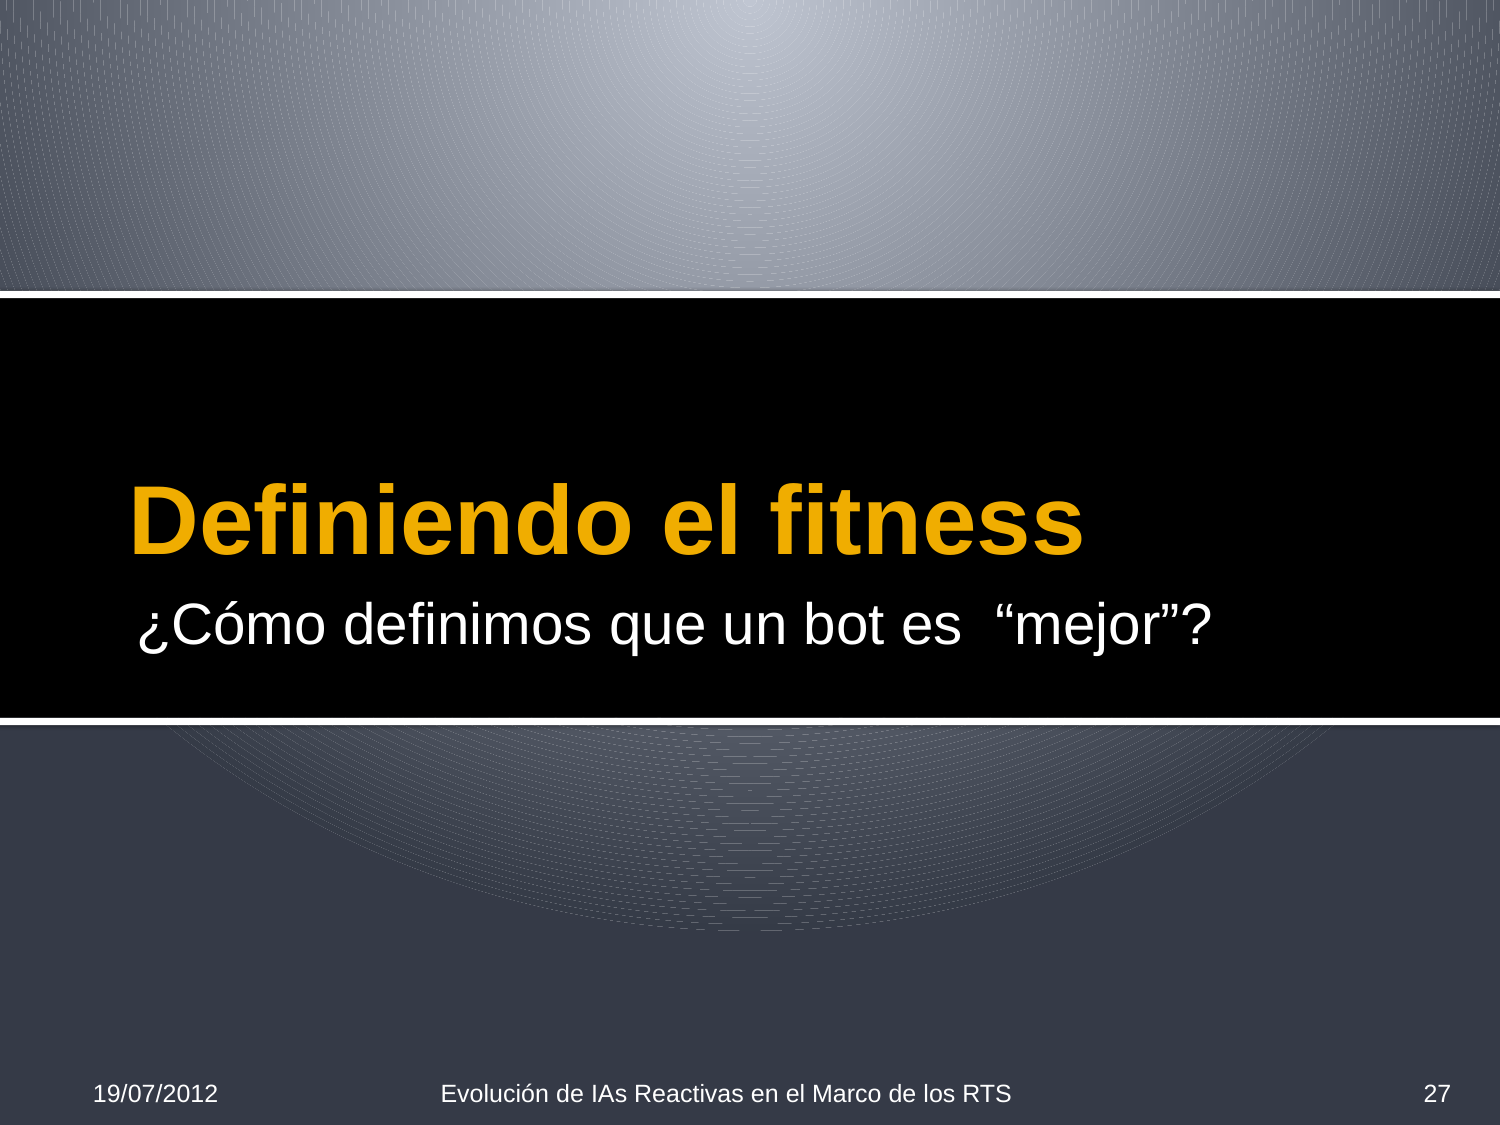

# Definiendo el fitness
¿Cómo definimos que un bot es  “mejor”?
19/07/2012
Evolución de IAs Reactivas en el Marco de los RTS
27